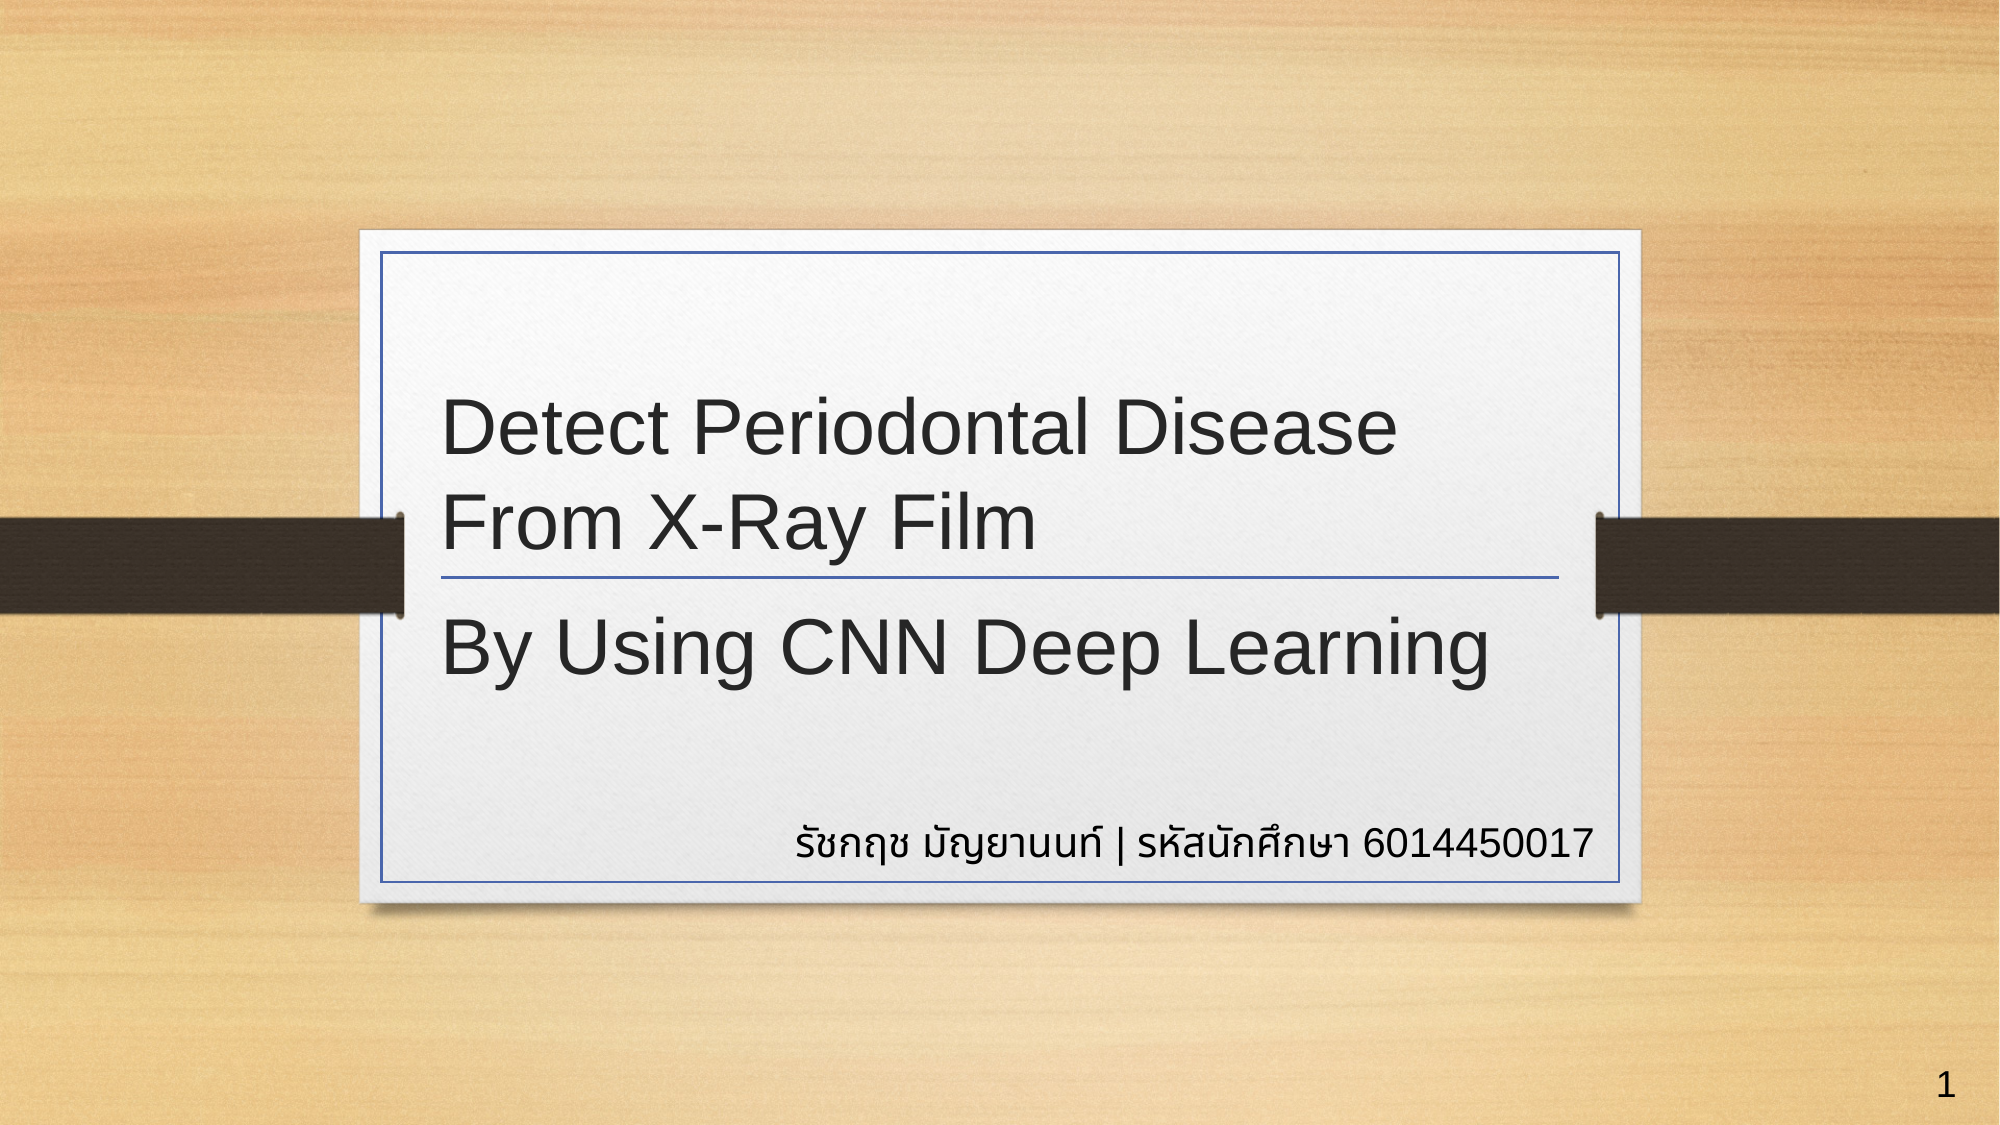

# Detect Periodontal Disease From X-Ray Film
By Using CNN Deep Learning
รัชกฤช มัญยานนท์ | รหัสนักศึกษา 6014450017
1